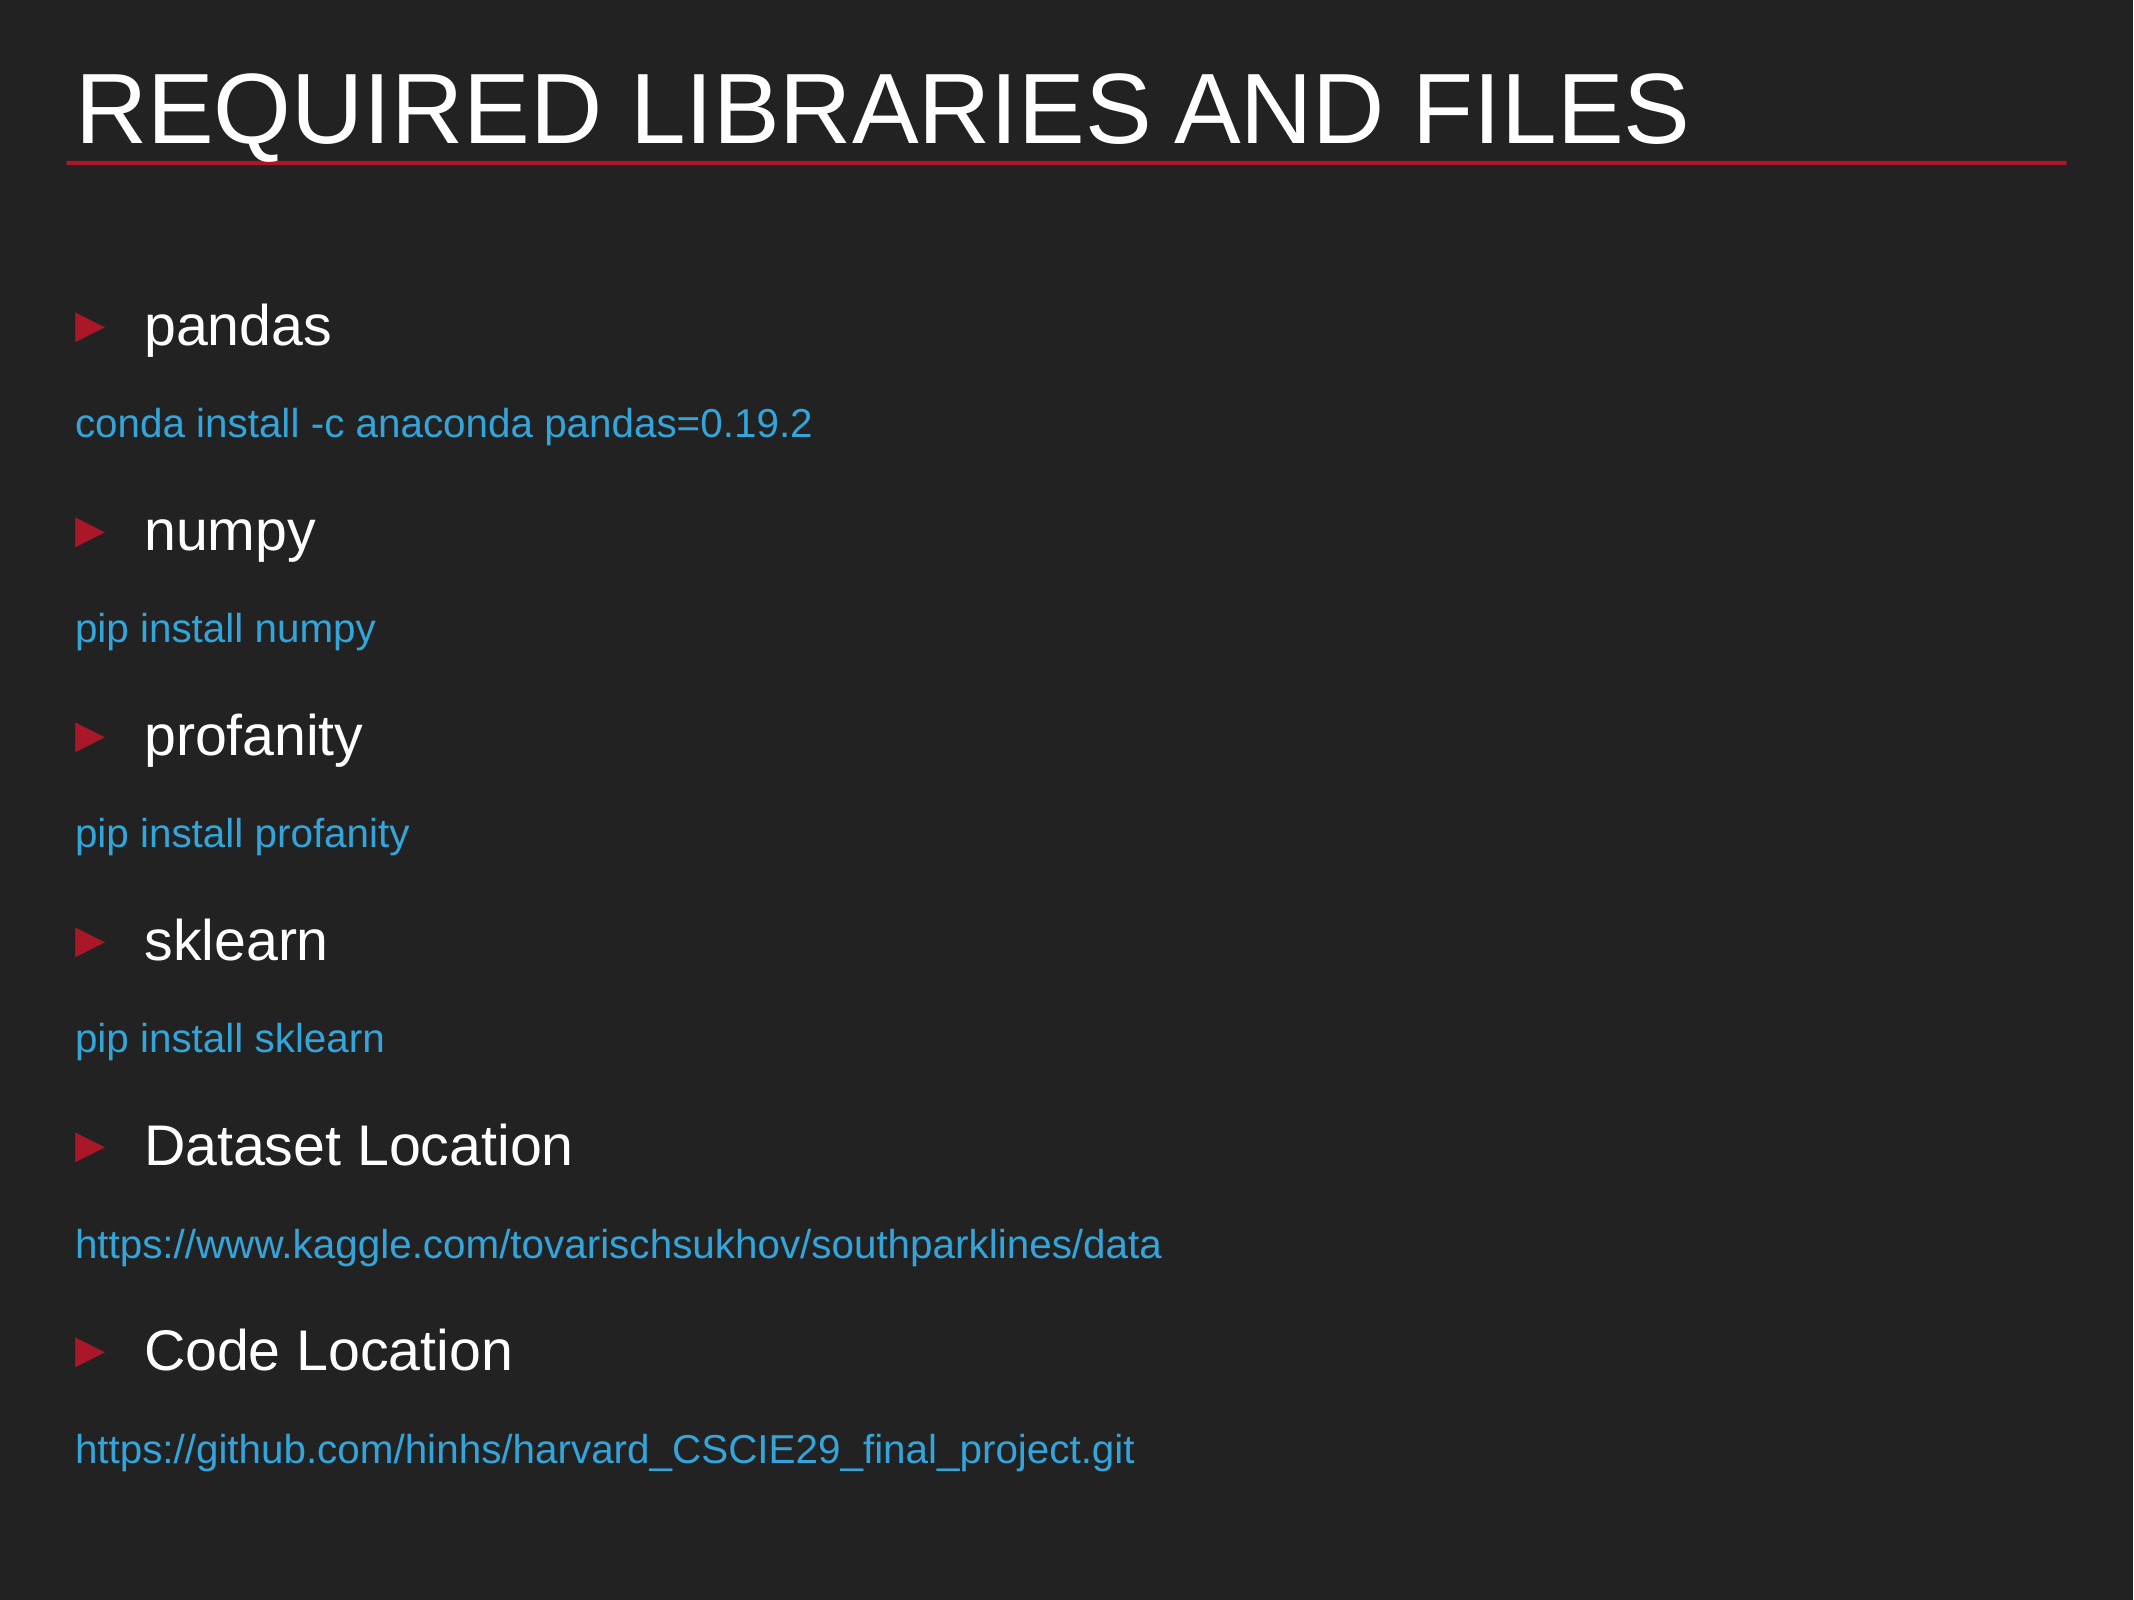

# Required Libraries and files

pandas
conda install -c anaconda pandas=0.19.2
numpy
pip install numpy
profanity
pip install profanity
sklearn
pip install sklearn
Dataset Location
https://www.kaggle.com/tovarischsukhov/southparklines/data
Code Location
https://github.com/hinhs/harvard_CSCIE29_final_project.git